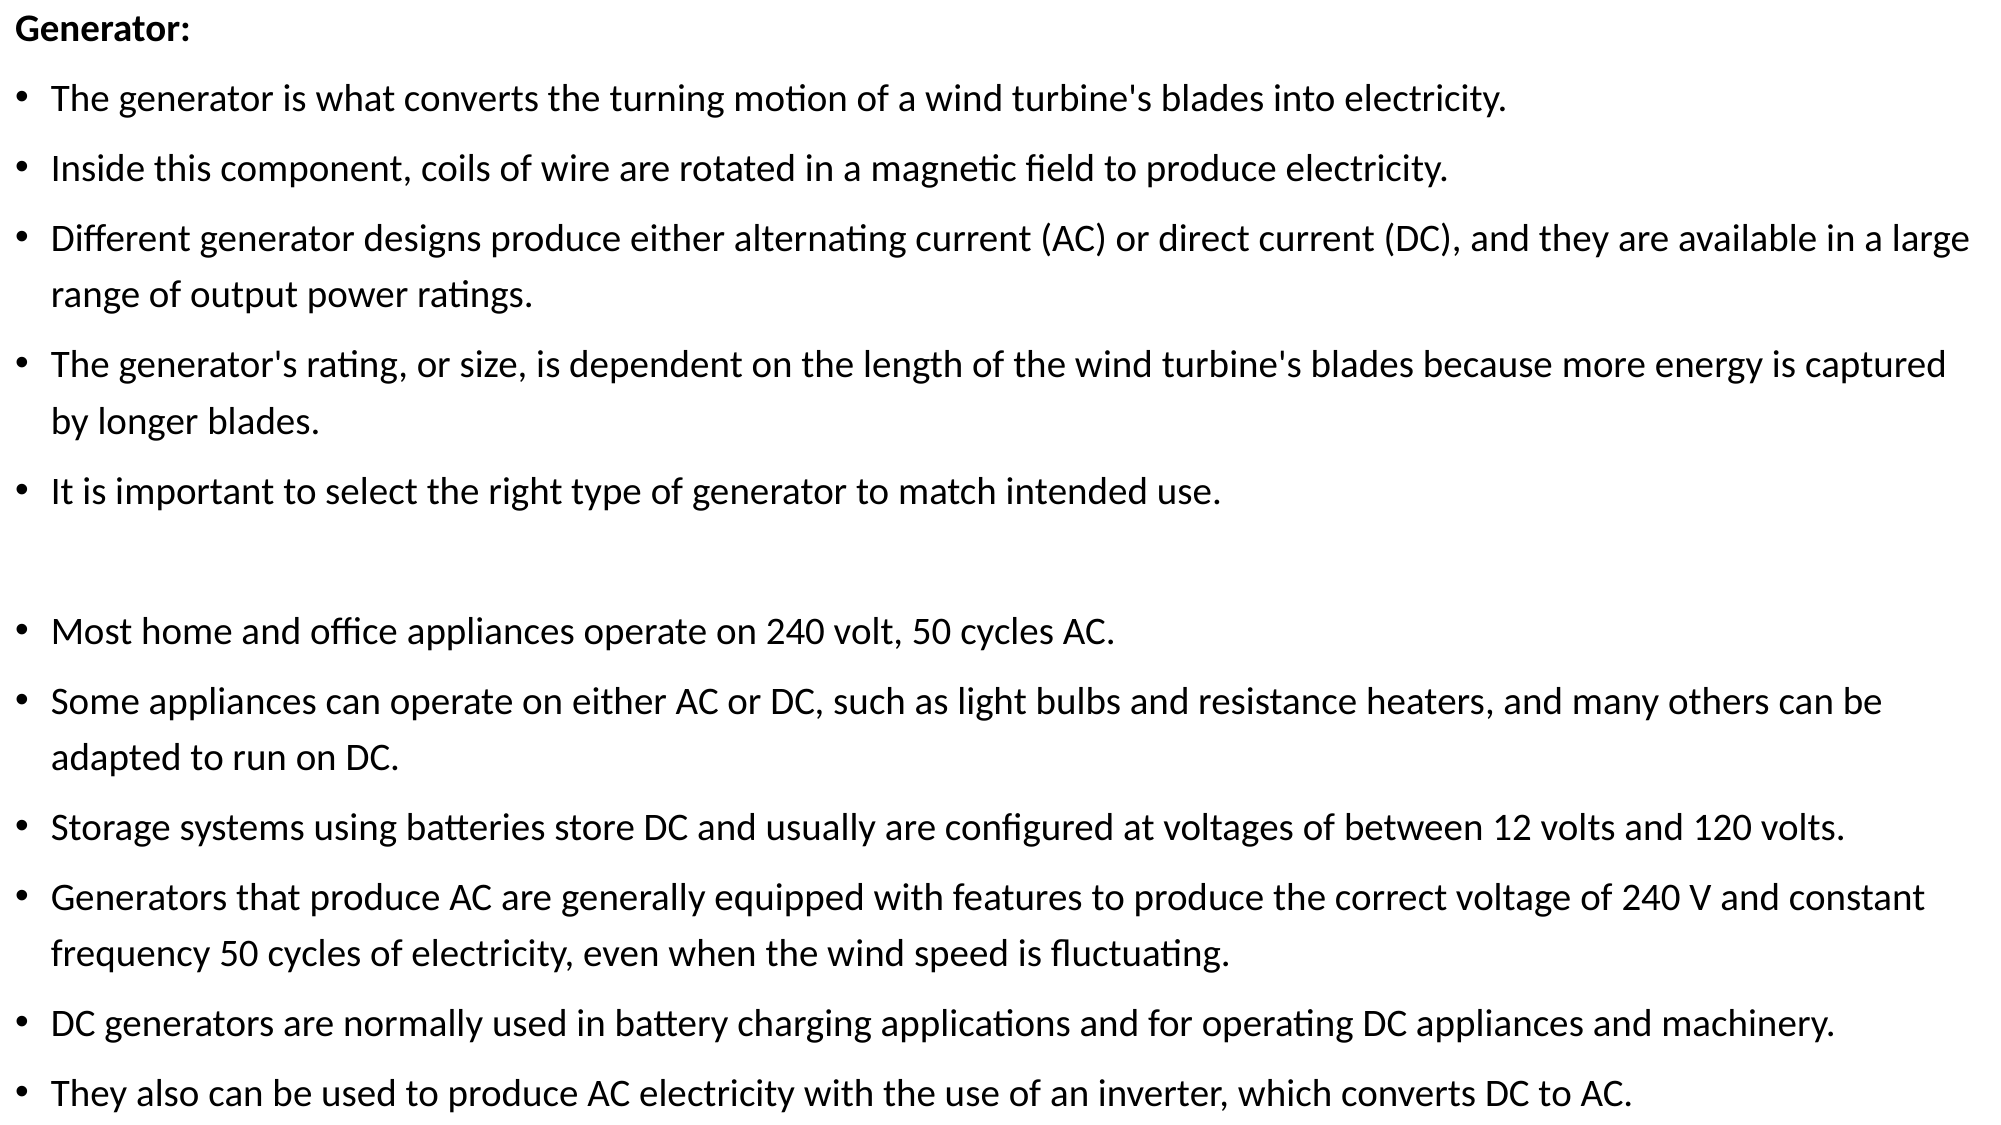

Generator:
The generator is what converts the turning motion of a wind turbine's blades into electricity.
Inside this component, coils of wire are rotated in a magnetic field to produce electricity.
Different generator designs produce either alternating current (AC) or direct current (DC), and they are available in a large range of output power ratings.
The generator's rating, or size, is dependent on the length of the wind turbine's blades because more energy is captured by longer blades.
It is important to select the right type of generator to match intended use.

Most home and office appliances operate on 240 volt, 50 cycles AC.
Some appliances can operate on either AC or DC, such as light bulbs and resistance heaters, and many others can be adapted to run on DC.
Storage systems using batteries store DC and usually are configured at voltages of between 12 volts and 120 volts.
Generators that produce AC are generally equipped with features to produce the correct voltage of 240 V and constant frequency 50 cycles of electricity, even when the wind speed is fluctuating.
DC generators are normally used in battery charging applications and for operating DC appliances and machinery.
They also can be used to produce AC electricity with the use of an inverter, which converts DC to AC.